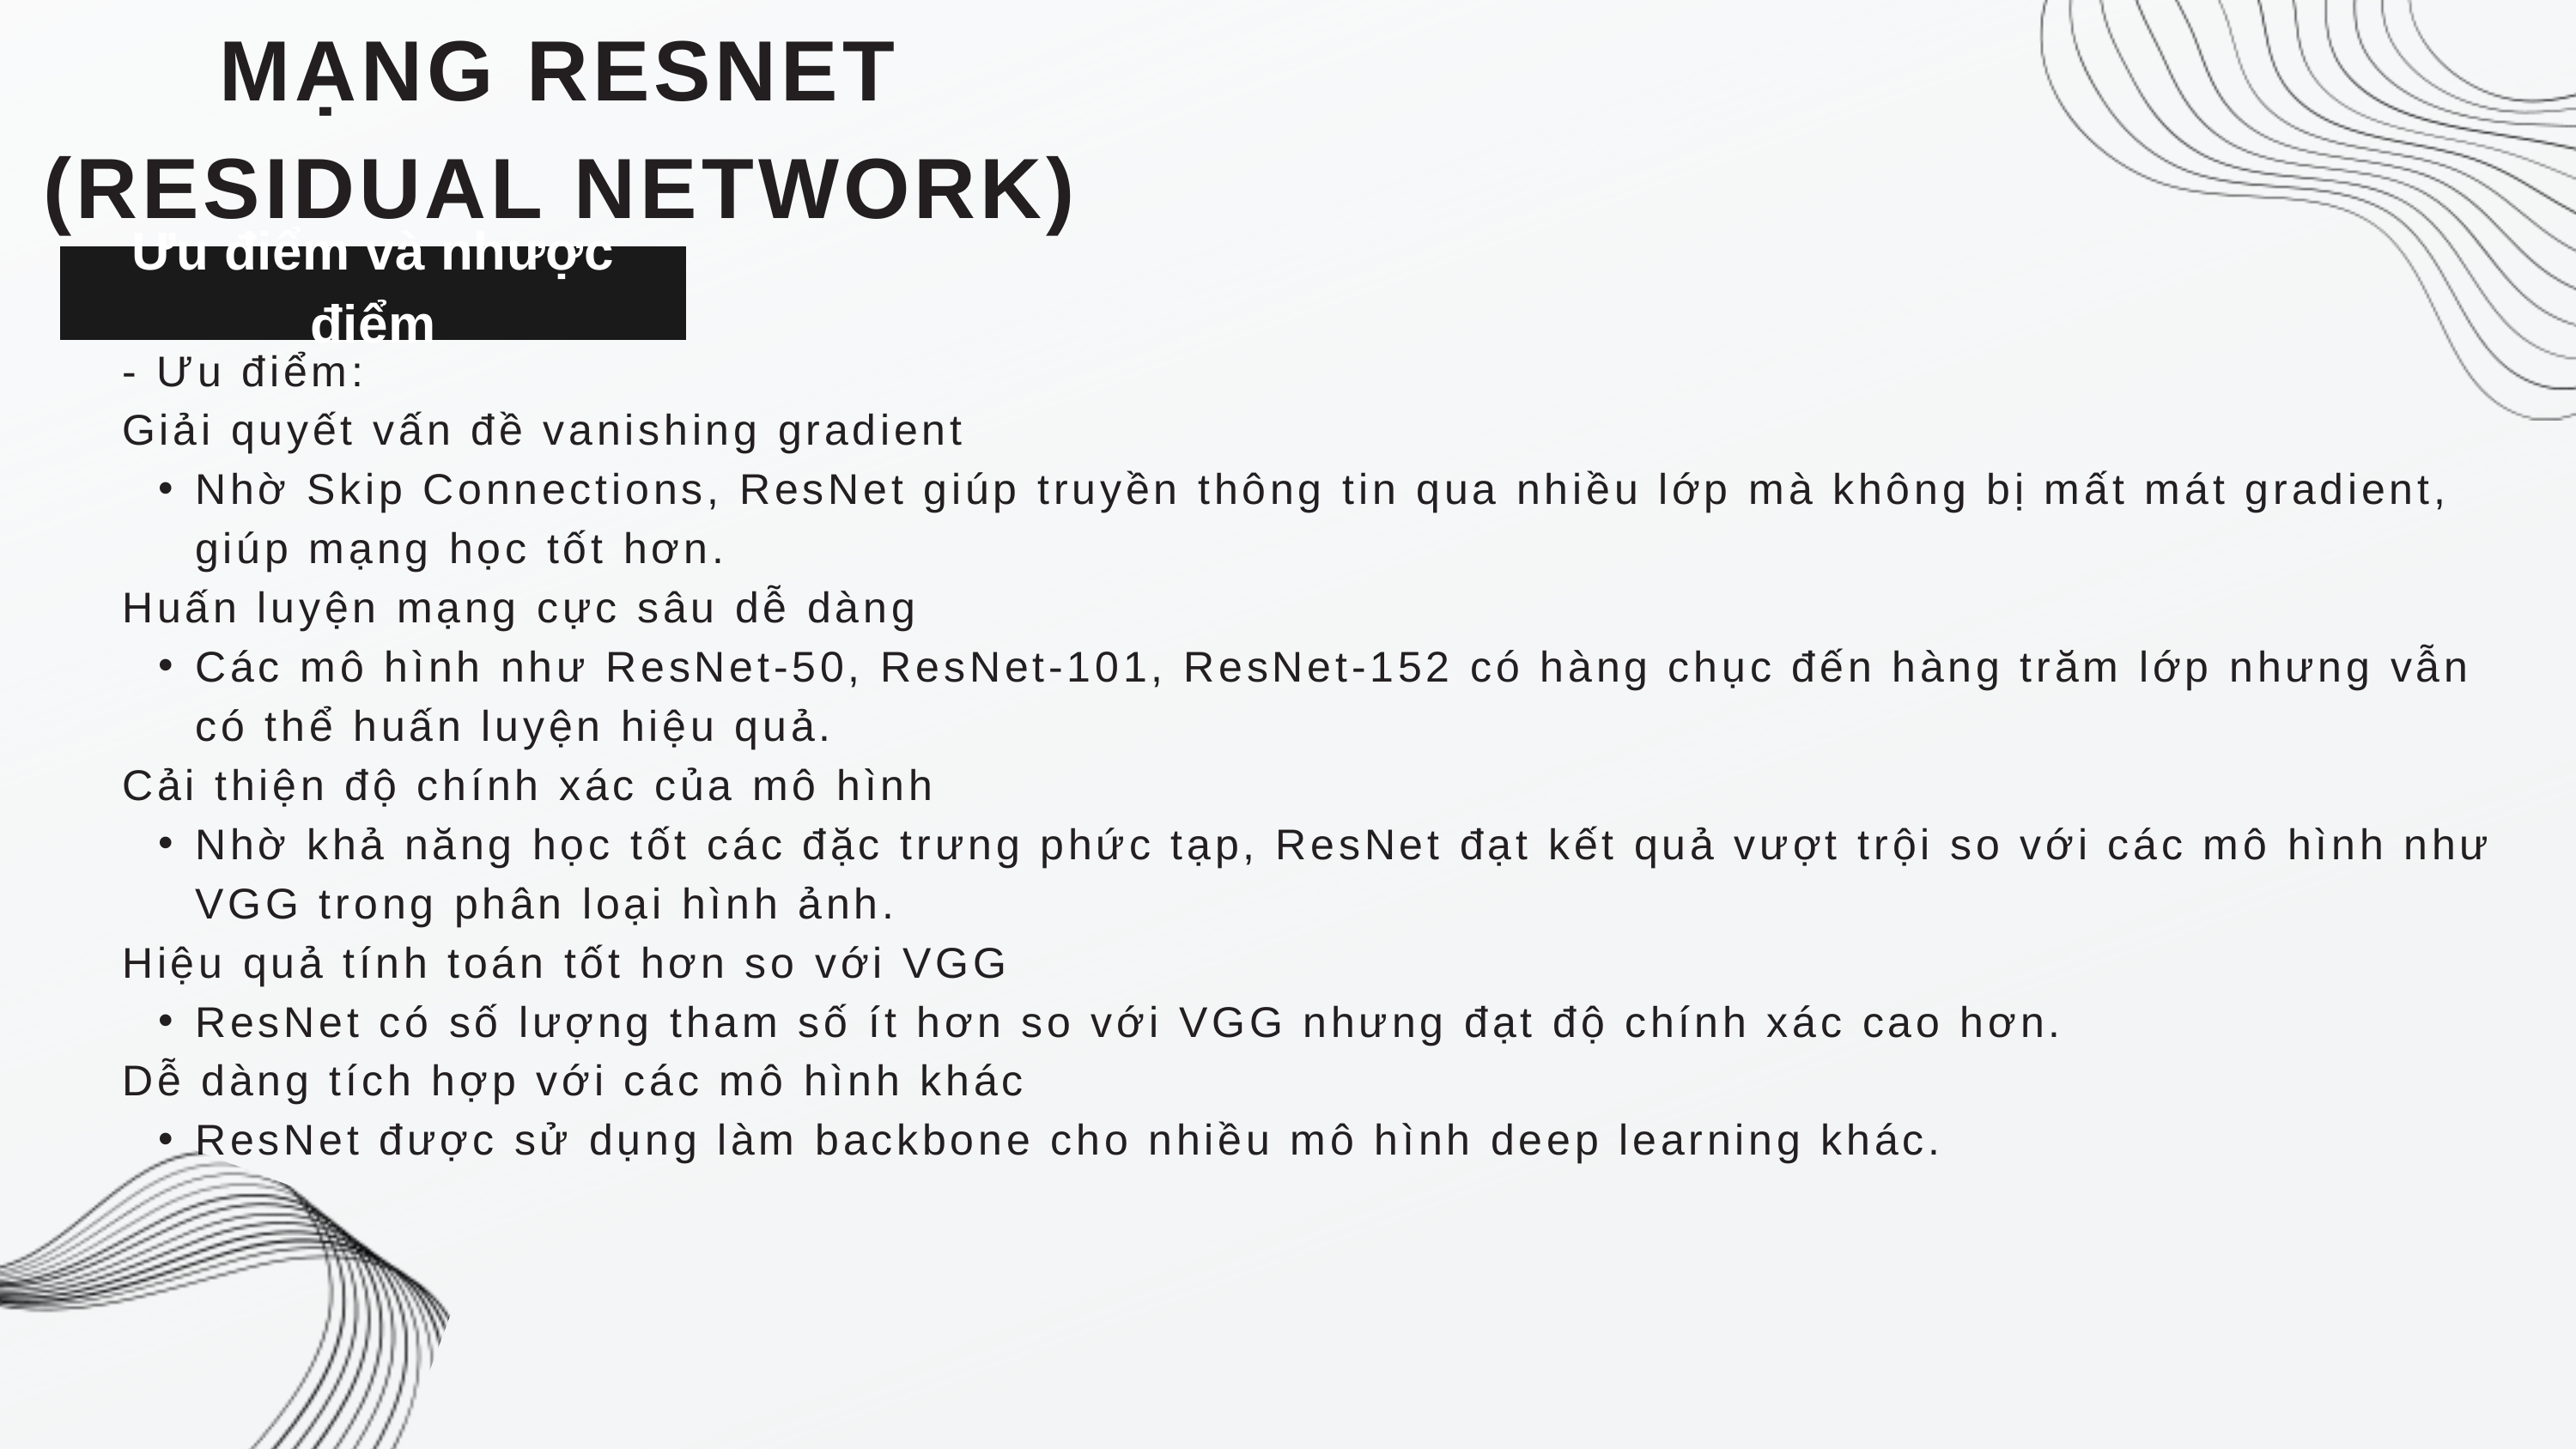

MẠNG RESNET (RESIDUAL NETWORK)

Ưu điểm và nhược điểm
- Ưu điểm:
Giải quyết vấn đề vanishing gradient
Nhờ Skip Connections, ResNet giúp truyền thông tin qua nhiều lớp mà không bị mất mát gradient, giúp mạng học tốt hơn.
Huấn luyện mạng cực sâu dễ dàng
Các mô hình như ResNet-50, ResNet-101, ResNet-152 có hàng chục đến hàng trăm lớp nhưng vẫn có thể huấn luyện hiệu quả.
Cải thiện độ chính xác của mô hình
Nhờ khả năng học tốt các đặc trưng phức tạp, ResNet đạt kết quả vượt trội so với các mô hình như VGG trong phân loại hình ảnh.
Hiệu quả tính toán tốt hơn so với VGG
ResNet có số lượng tham số ít hơn so với VGG nhưng đạt độ chính xác cao hơn.
Dễ dàng tích hợp với các mô hình khác
ResNet được sử dụng làm backbone cho nhiều mô hình deep learning khác.